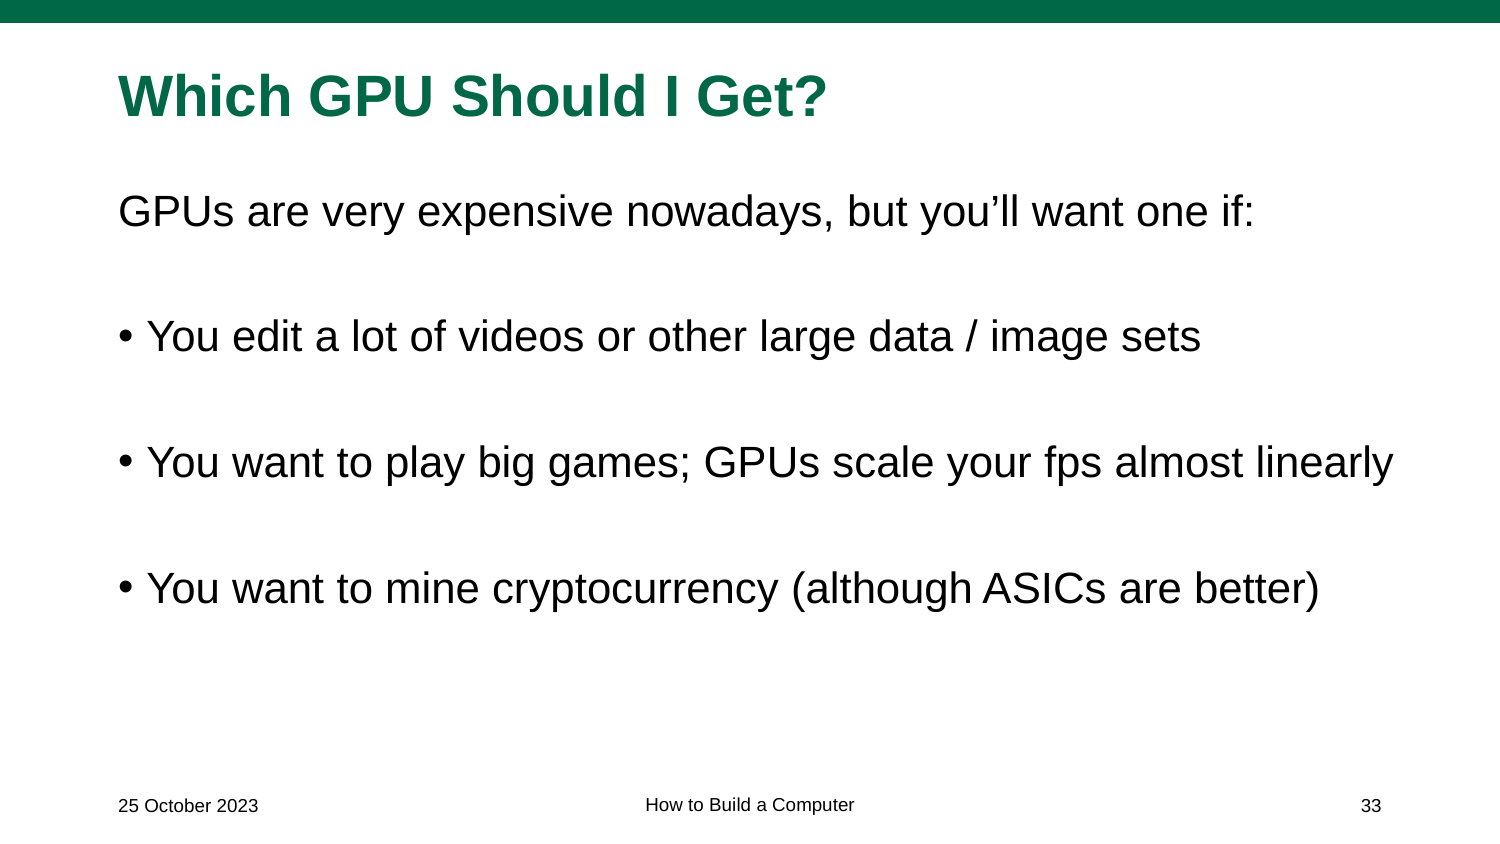

# Which GPU Should I Get?
GPUs are very expensive nowadays, but you’ll want one if:

You edit a lot of videos or other large data / image sets

You want to play big games; GPUs scale your fps almost linearly

You want to mine cryptocurrency (although ASICs are better)

How to Build a Computer
25 October 2023
33